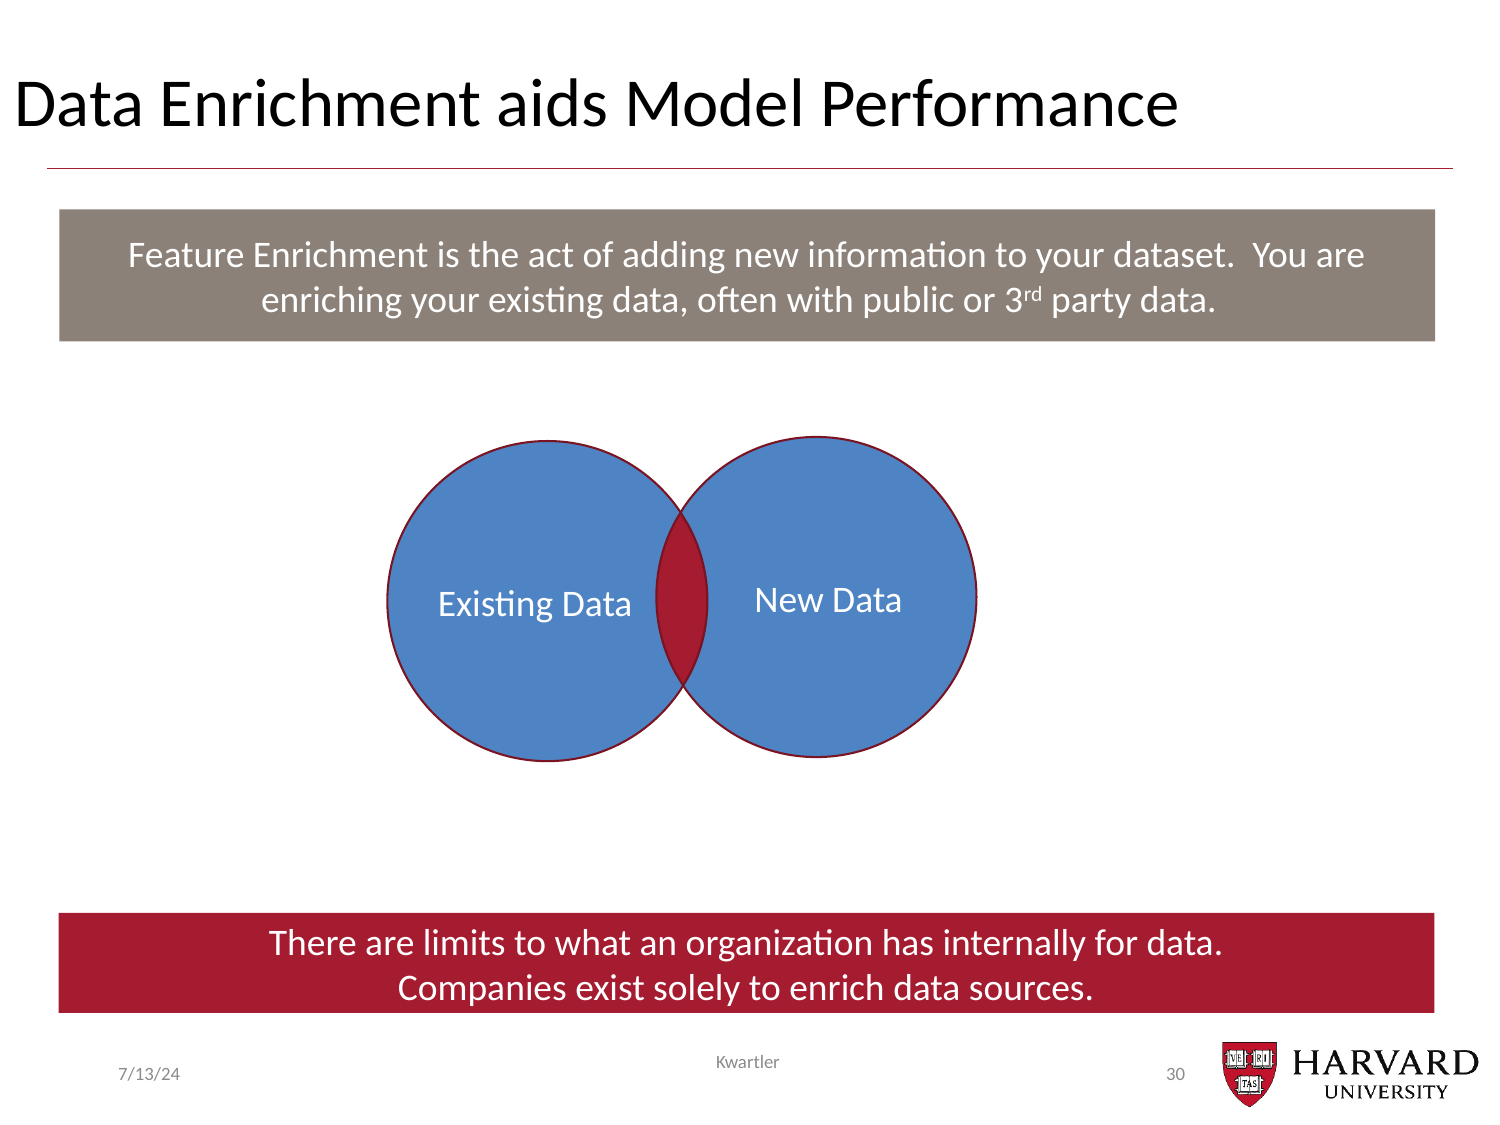

# Data Enrichment aids Model Performance
Feature Enrichment is the act of adding new information to your dataset.  You are enriching your existing data, often with public or 3rd party data.
New Data
Existing Data

There are limits to what an organization has internally for data.
 Companies exist solely to enrich data sources.
7/13/24
Kwartler
30